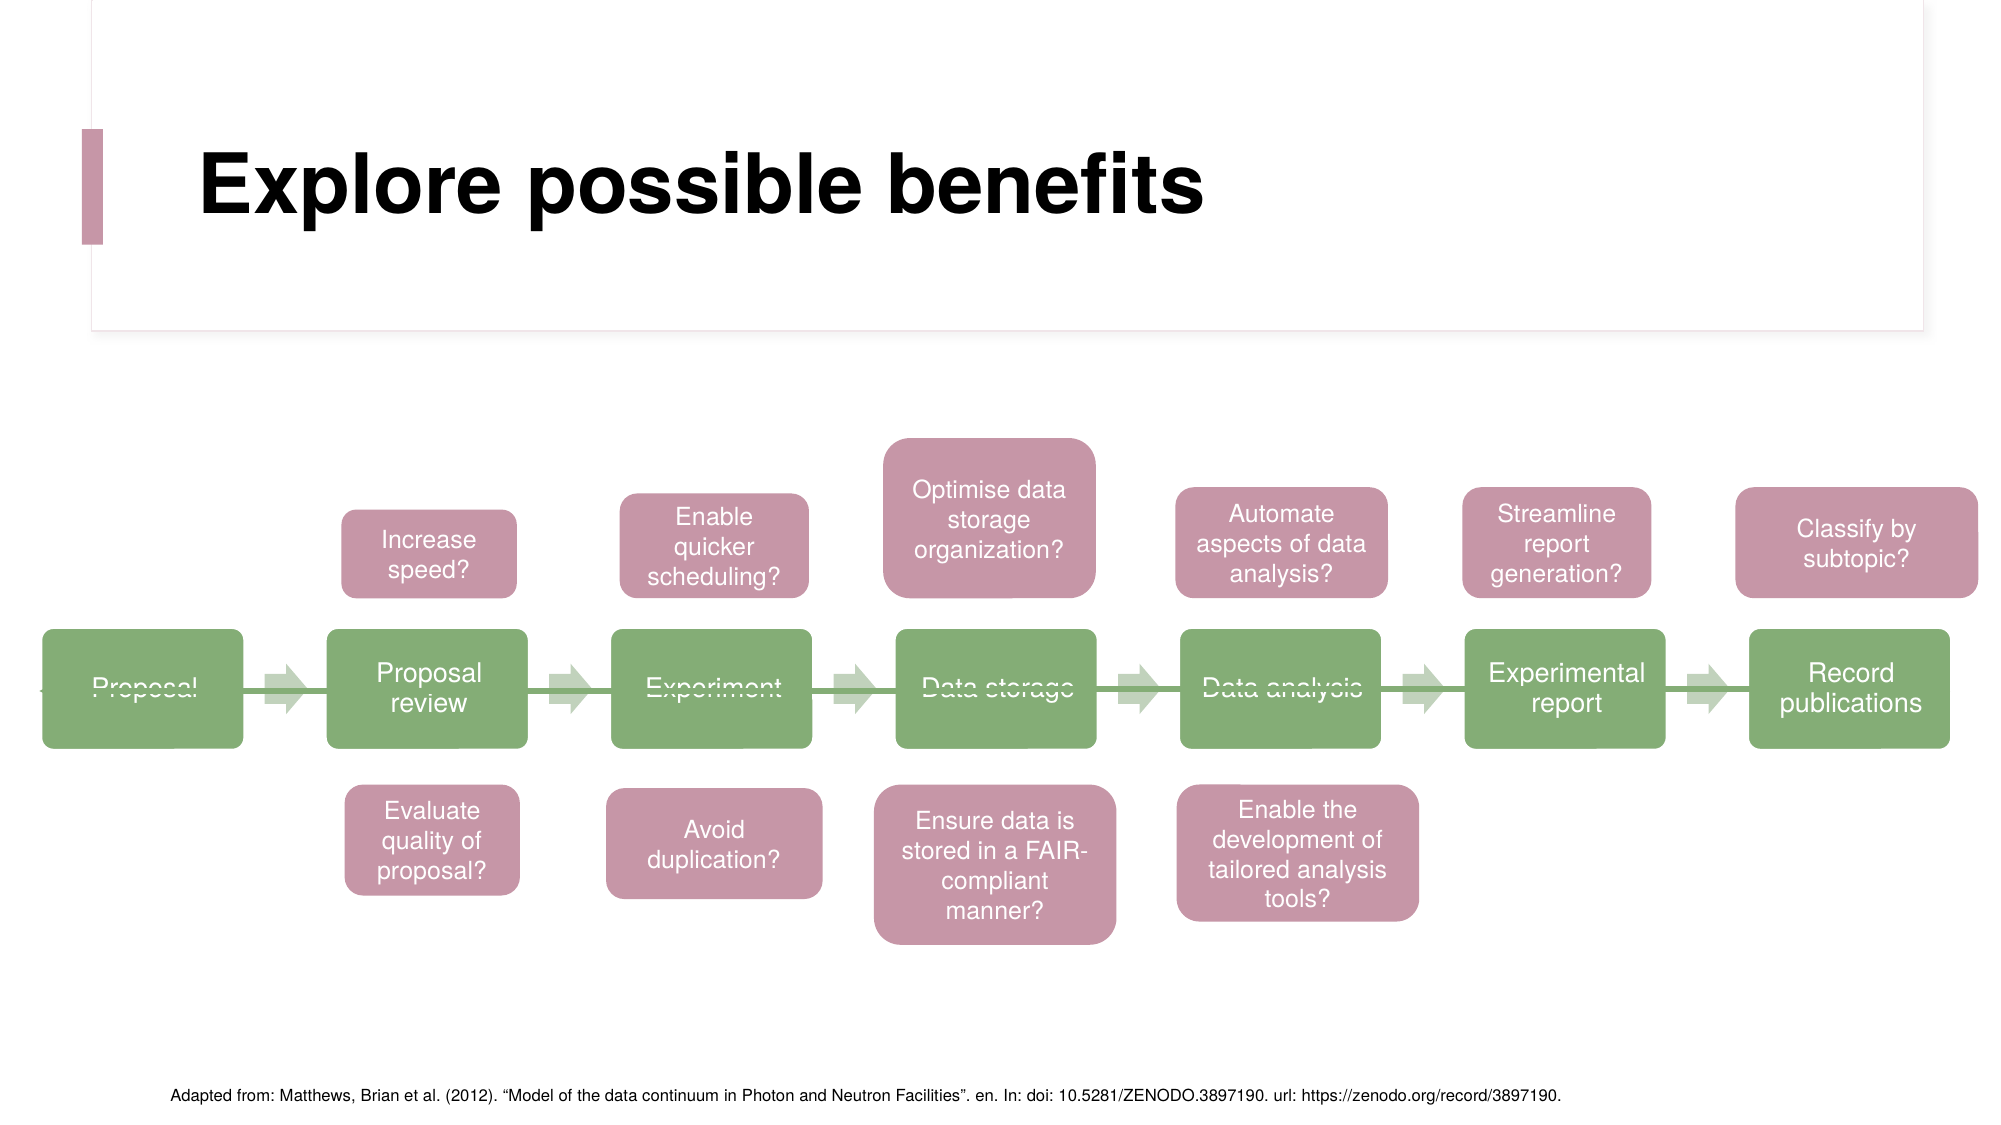

# Explore possible benefits
Proposal

Proposal review

Experiment

Data storage

Data analysis

Experimental report

Record publications
Optimise data storage organization?
Classify by subtopic?
Streamline report generation?
Automate aspects of data analysis?
Enable quicker scheduling?
Increase speed?
Evaluate quality of proposal?
Ensure data is stored in a FAIR-compliant manner?
Enable the development of tailored analysis tools?
Avoid duplication?
Adapted from: Matthews, Brian et al. (2012). “Model of the data continuum in Photon and Neutron Facilities”. en. In: doi: 10.5281/ZENODO.3897190. url: https://zenodo.org/record/3897190.